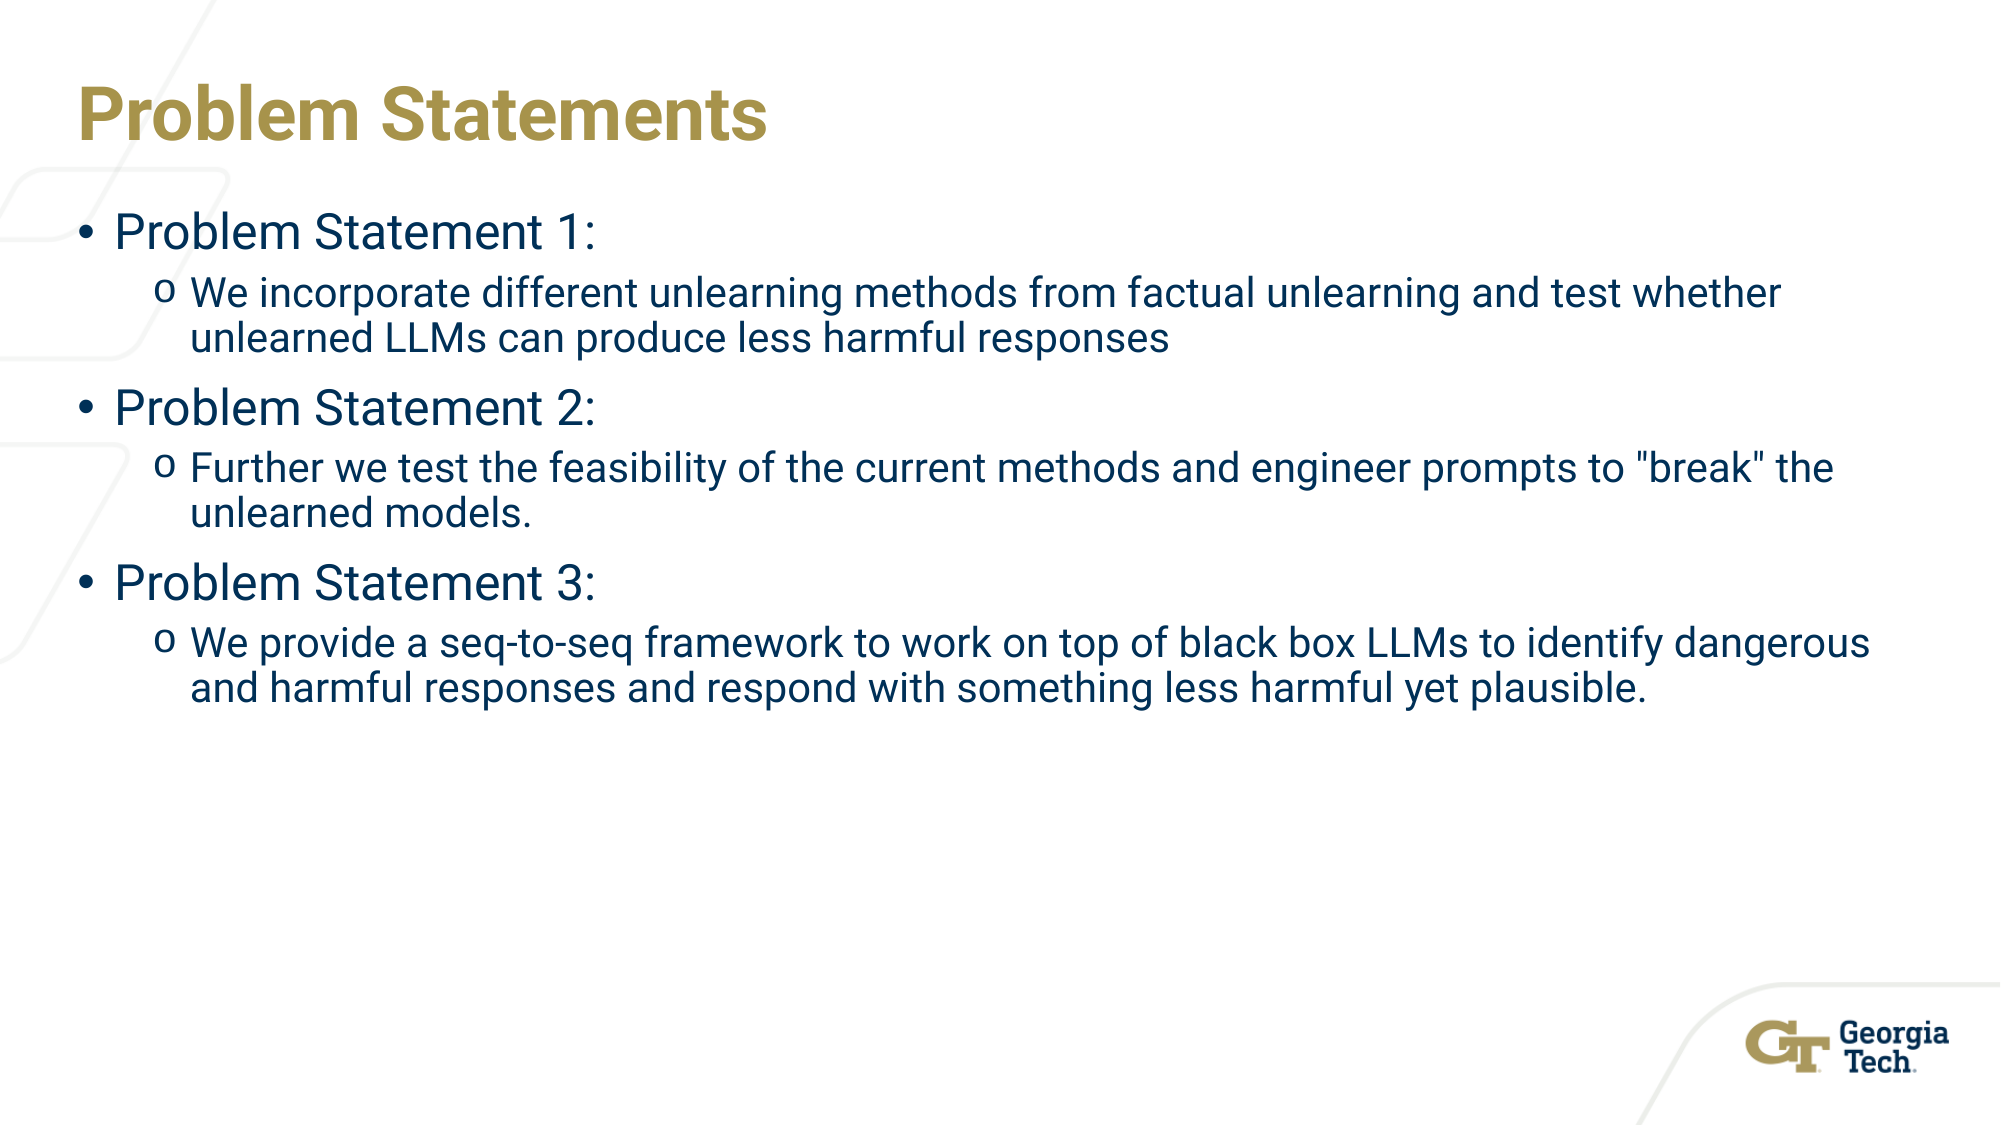

# Problem Statements
Problem Statement 1:
We incorporate different unlearning methods from factual unlearning and test whether unlearned LLMs can produce less harmful responses
Problem Statement 2:
Further we test the feasibility of the current methods and engineer prompts to "break" the unlearned models.
Problem Statement 3:
We provide a seq-to-seq framework to work on top of black box LLMs to identify dangerous and harmful responses and respond with something less harmful yet plausible.